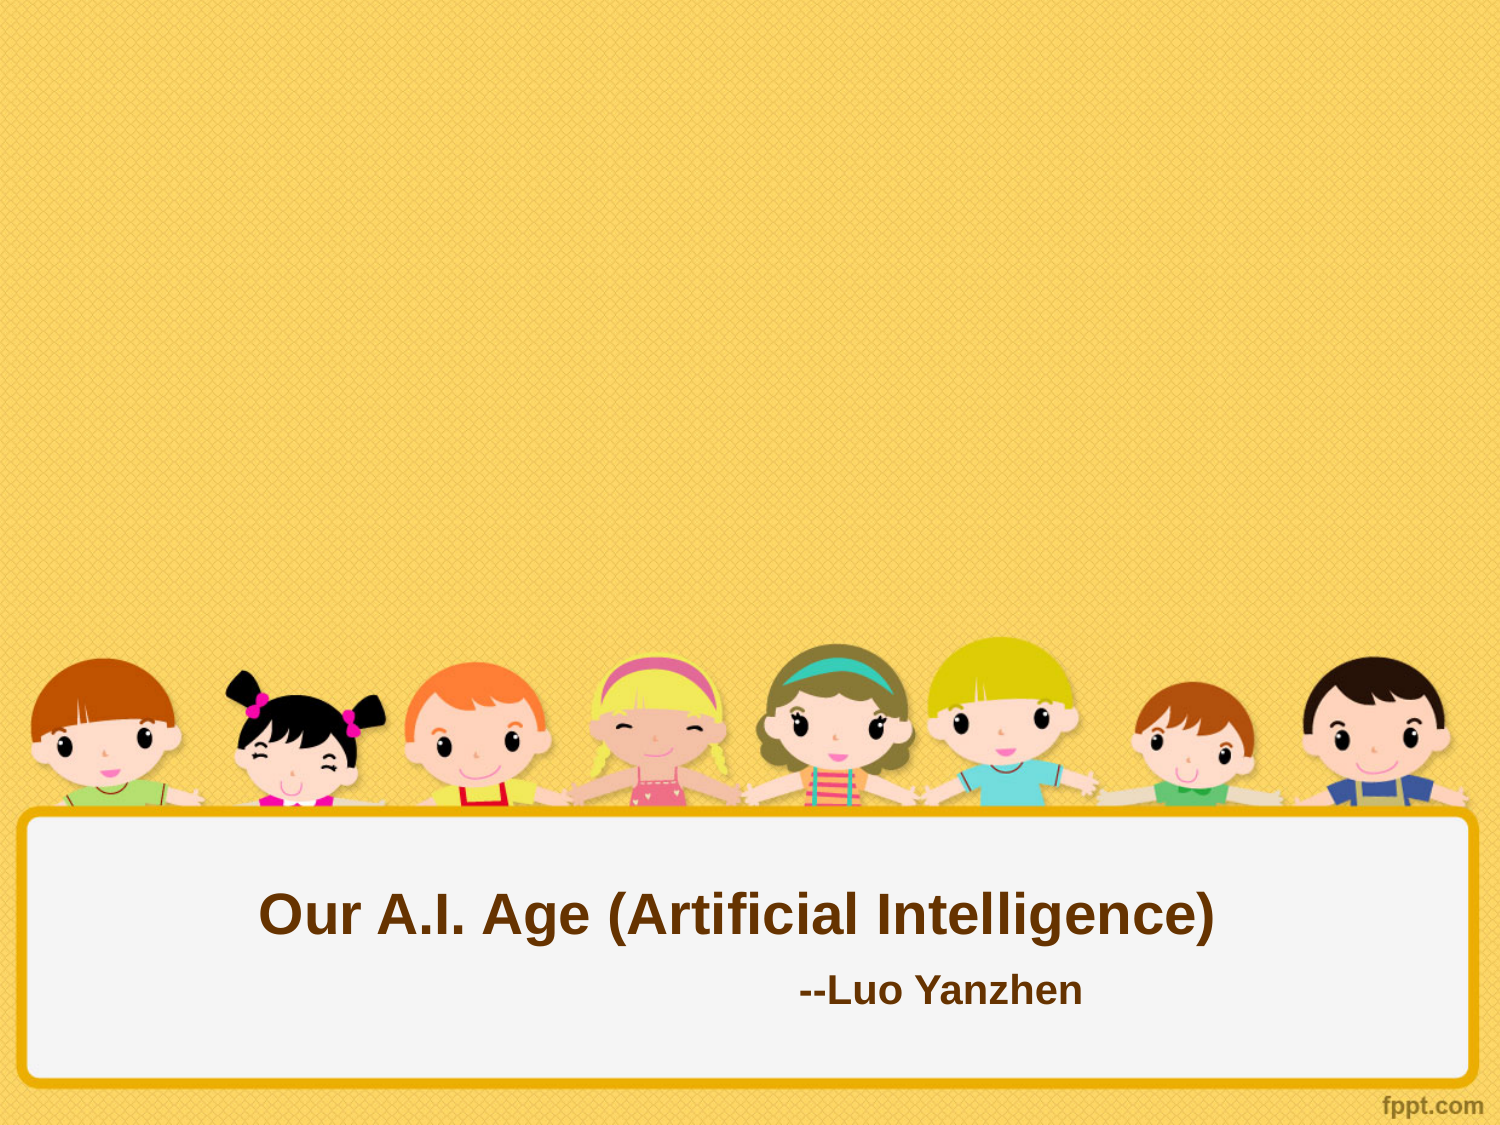

# Our A.I. Age (Artificial Intelligence) --Luo Yanzhen